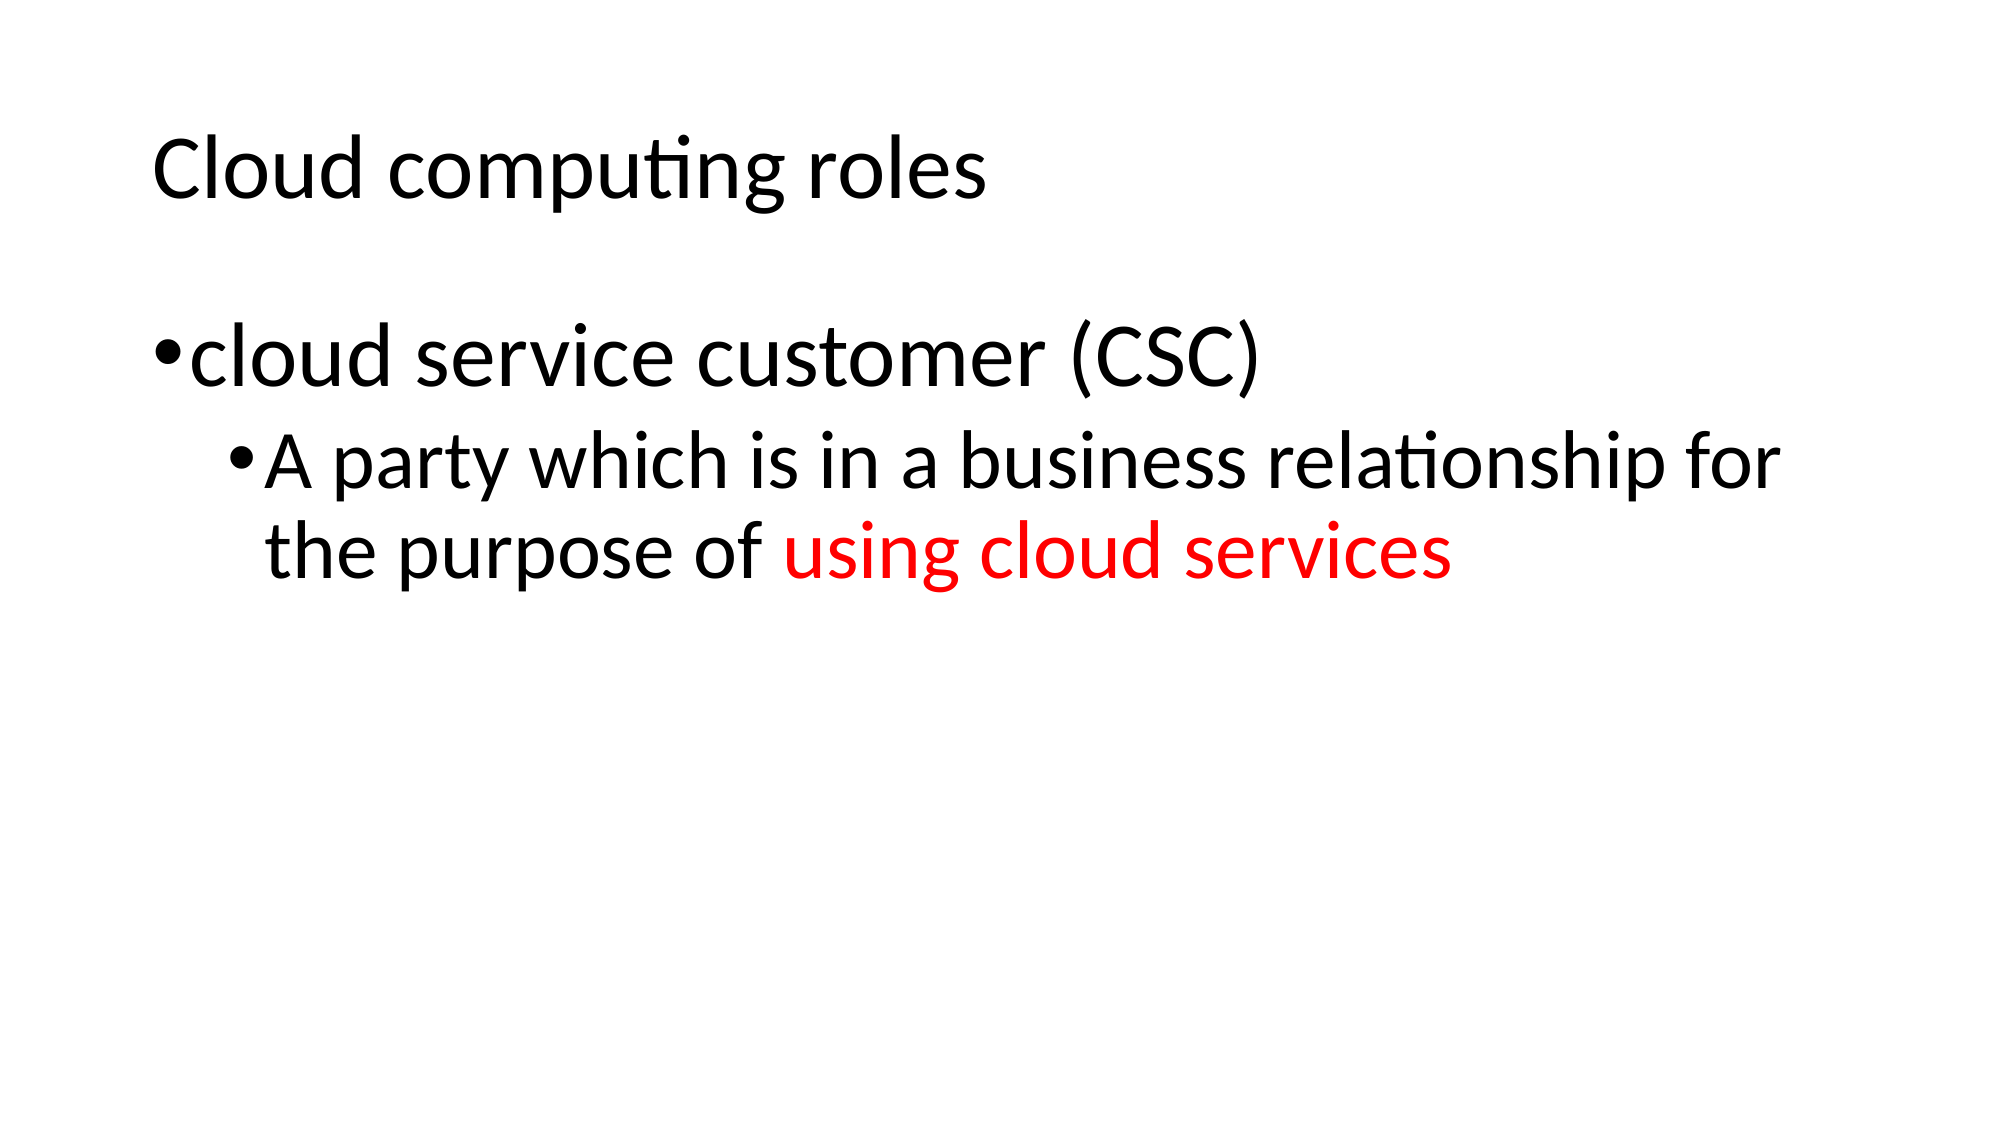

# Cloud computing roles
cloud service customer (CSC)
A party which is in a business relationship for the purpose of using cloud services